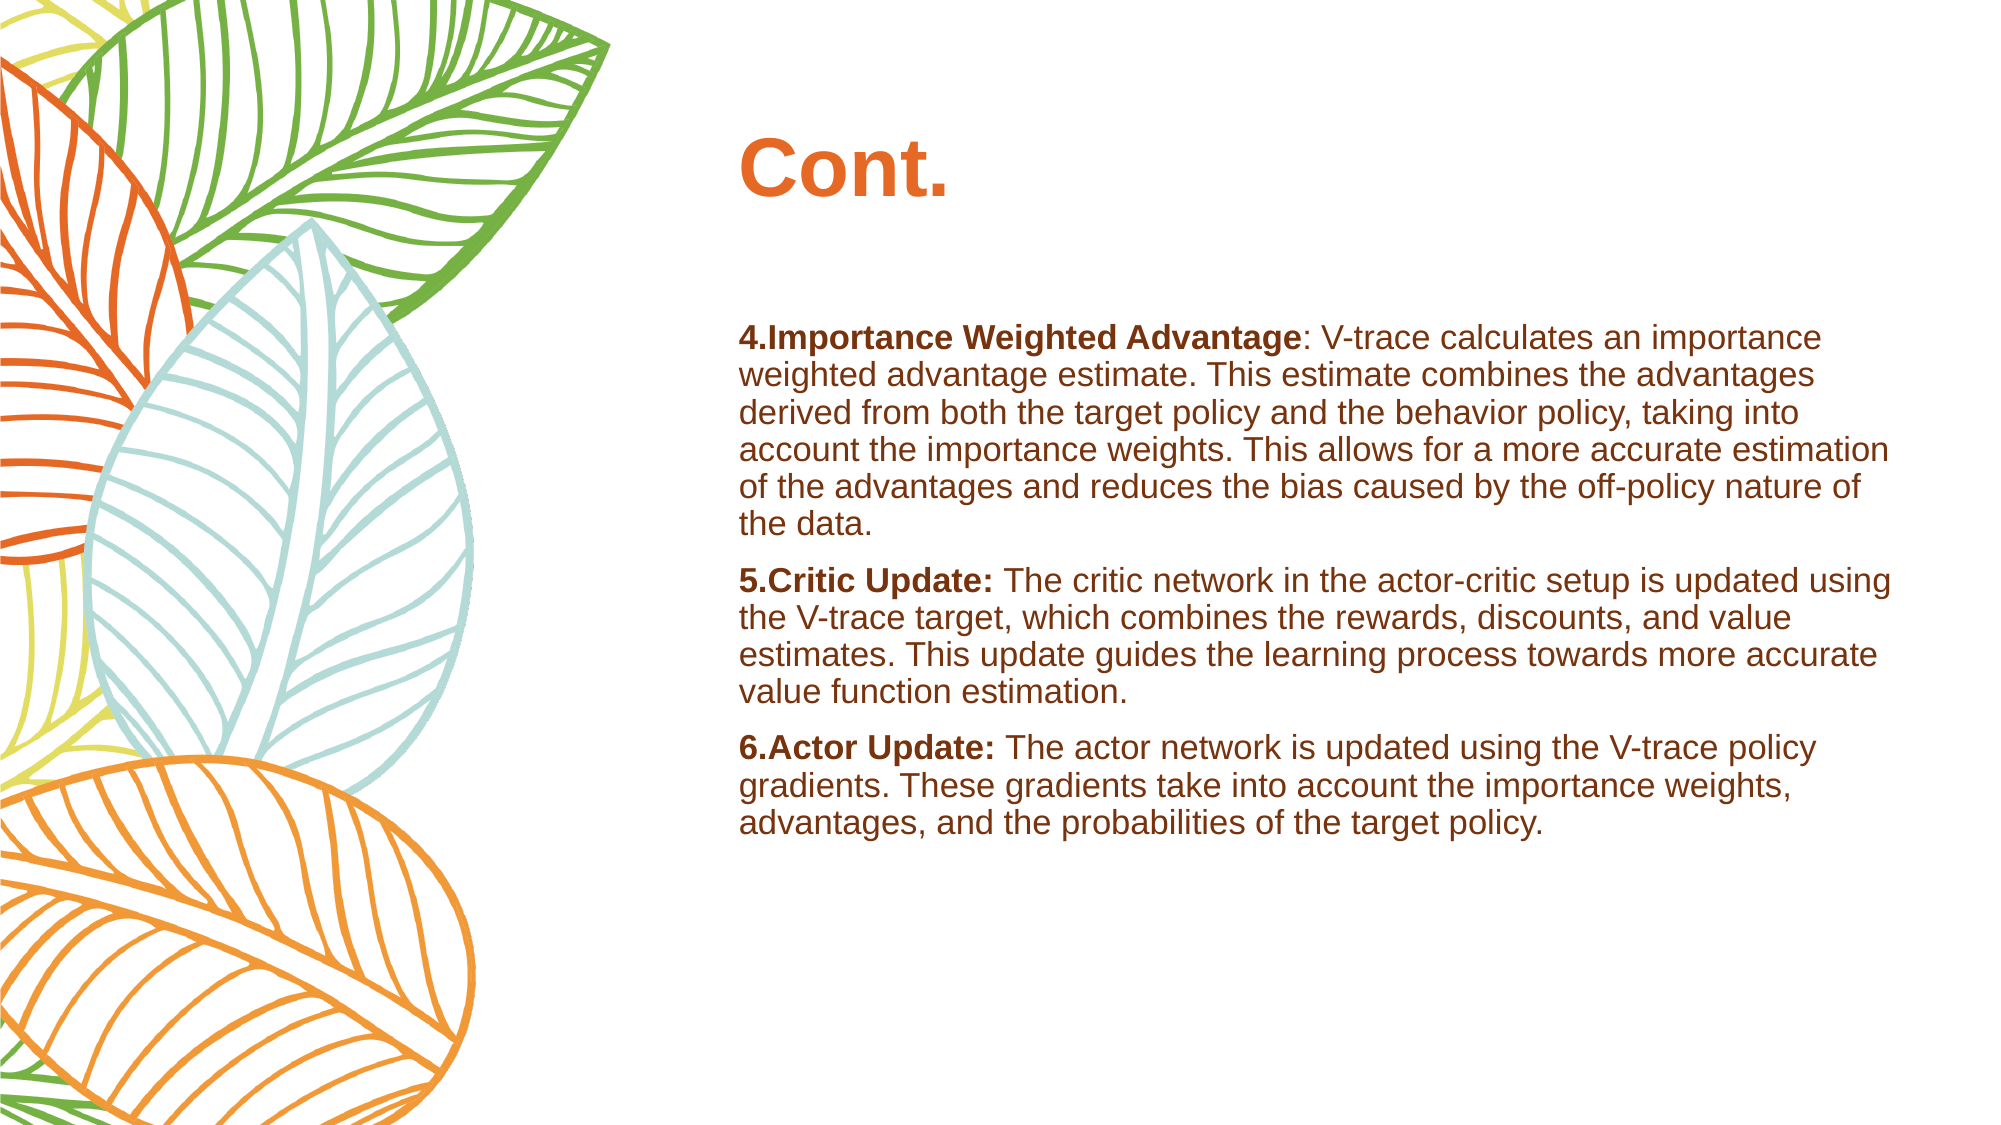

# Cont.
4.Importance Weighted Advantage: V-trace calculates an importance weighted advantage estimate. This estimate combines the advantages derived from both the target policy and the behavior policy, taking into account the importance weights. This allows for a more accurate estimation of the advantages and reduces the bias caused by the off-policy nature of the data.
5.Critic Update: The critic network in the actor-critic setup is updated using the V-trace target, which combines the rewards, discounts, and value estimates. This update guides the learning process towards more accurate value function estimation.
6.Actor Update: The actor network is updated using the V-trace policy gradients. These gradients take into account the importance weights, advantages, and the probabilities of the target policy.